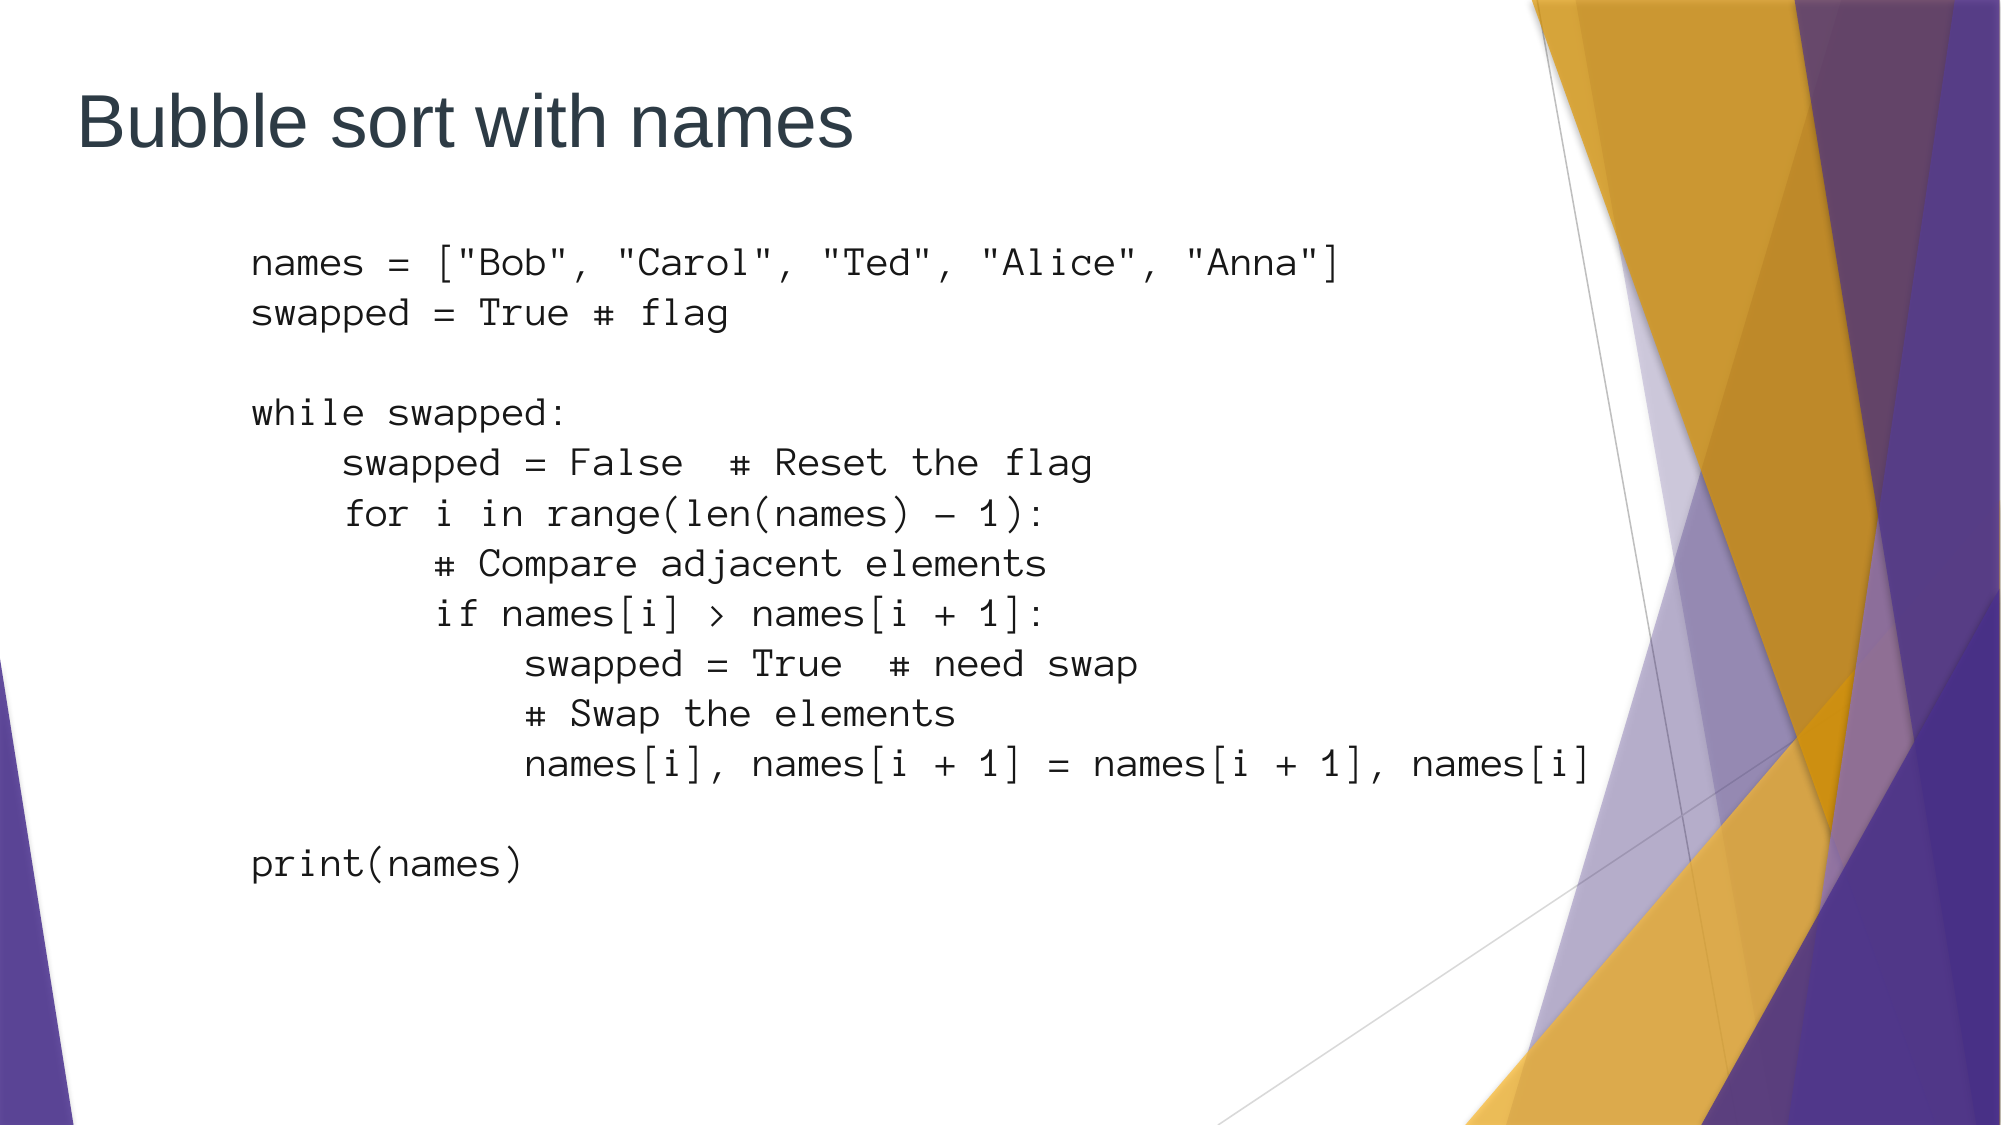

# Bubble sort with names
names = ["Bob", "Carol", "Ted", "Alice", "Anna"]
swapped = True # flag
while swapped:
    swapped = False  # Reset the flag
    for i in range(len(names) - 1):
        # Compare adjacent elements
        if names[i] > names[i + 1]:
            swapped = True  # need swap
            # Swap the elements
            names[i], names[i + 1] = names[i + 1], names[i]
print(names)